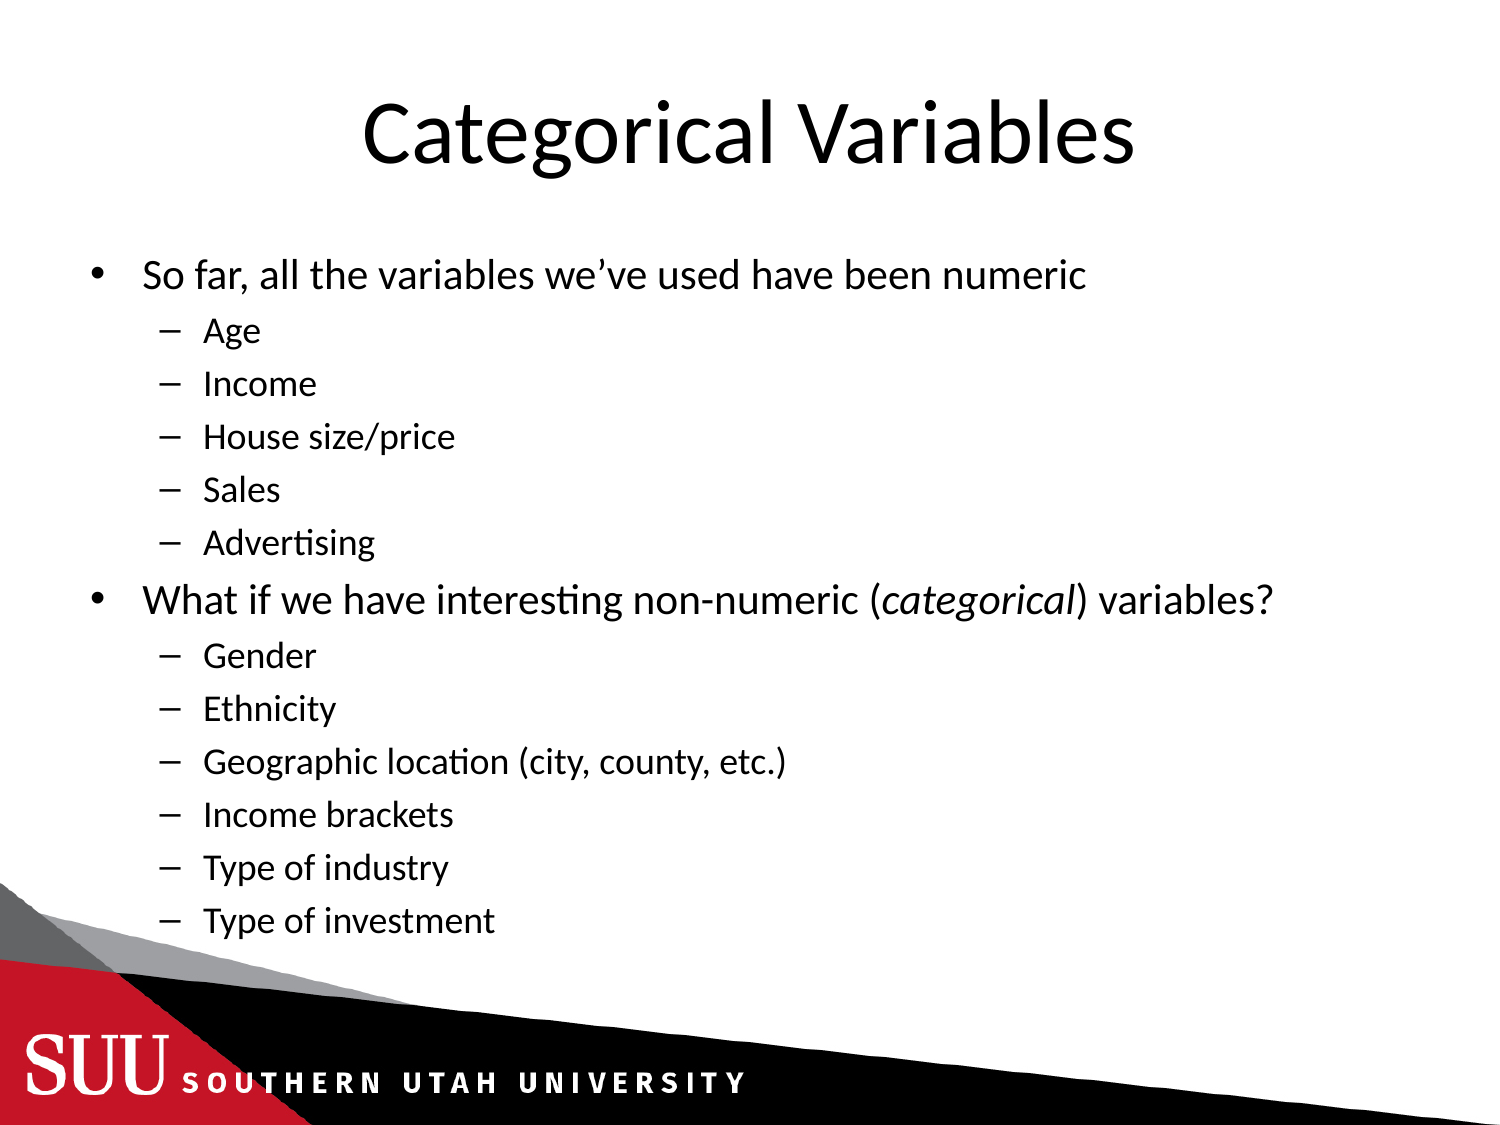

# Categorical Variables
So far, all the variables we’ve used have been numeric
Age
Income
House size/price
Sales
Advertising
What if we have interesting non-numeric (categorical) variables?
Gender
Ethnicity
Geographic location (city, county, etc.)
Income brackets
Type of industry
Type of investment